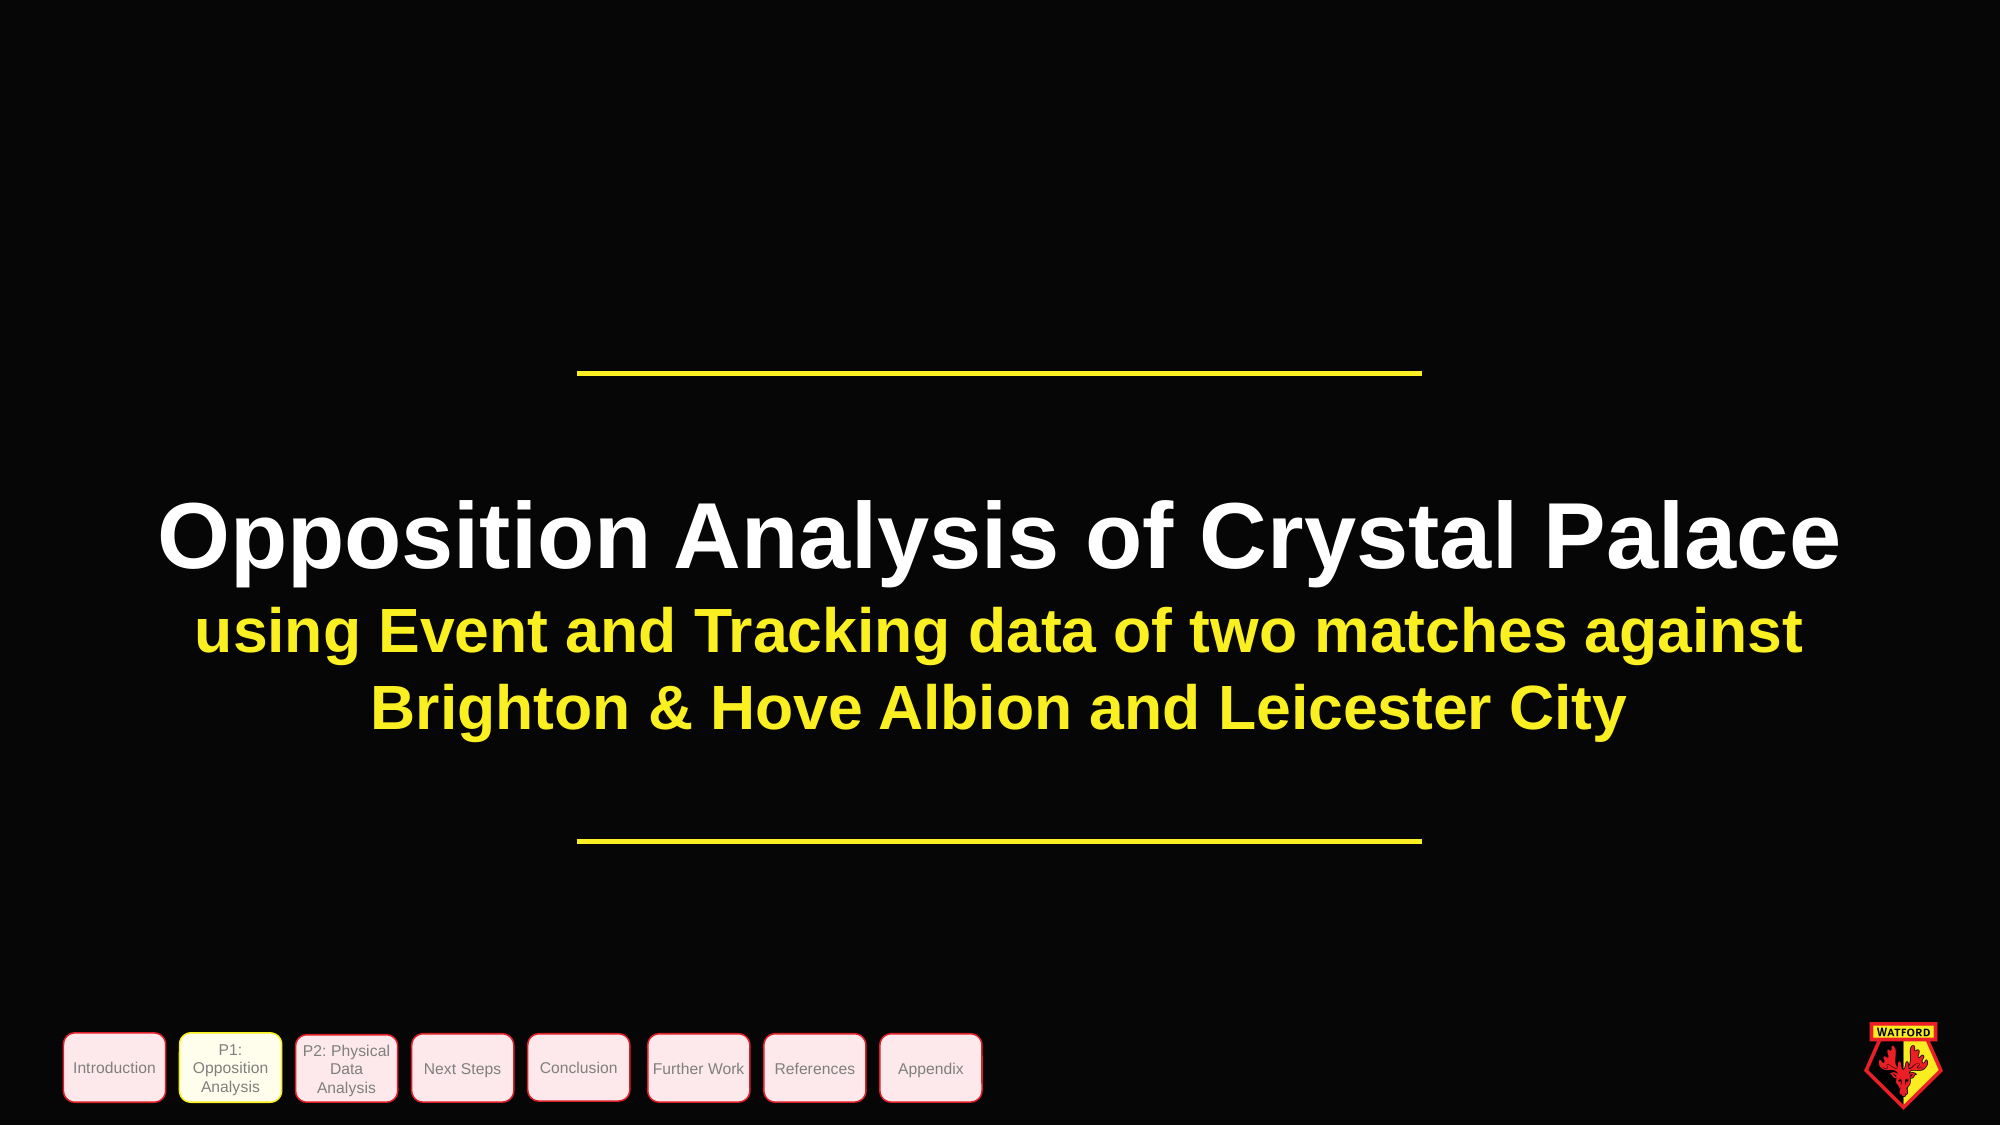

Opposition Analysis of Crystal Palace
using Event and Tracking data of two matches against Brighton & Hove Albion and Leicester City
Introduction
P1: Opposition Analysis
Next Steps
Conclusion
Further Work
References
Appendix
P2: Physical Data Analysis